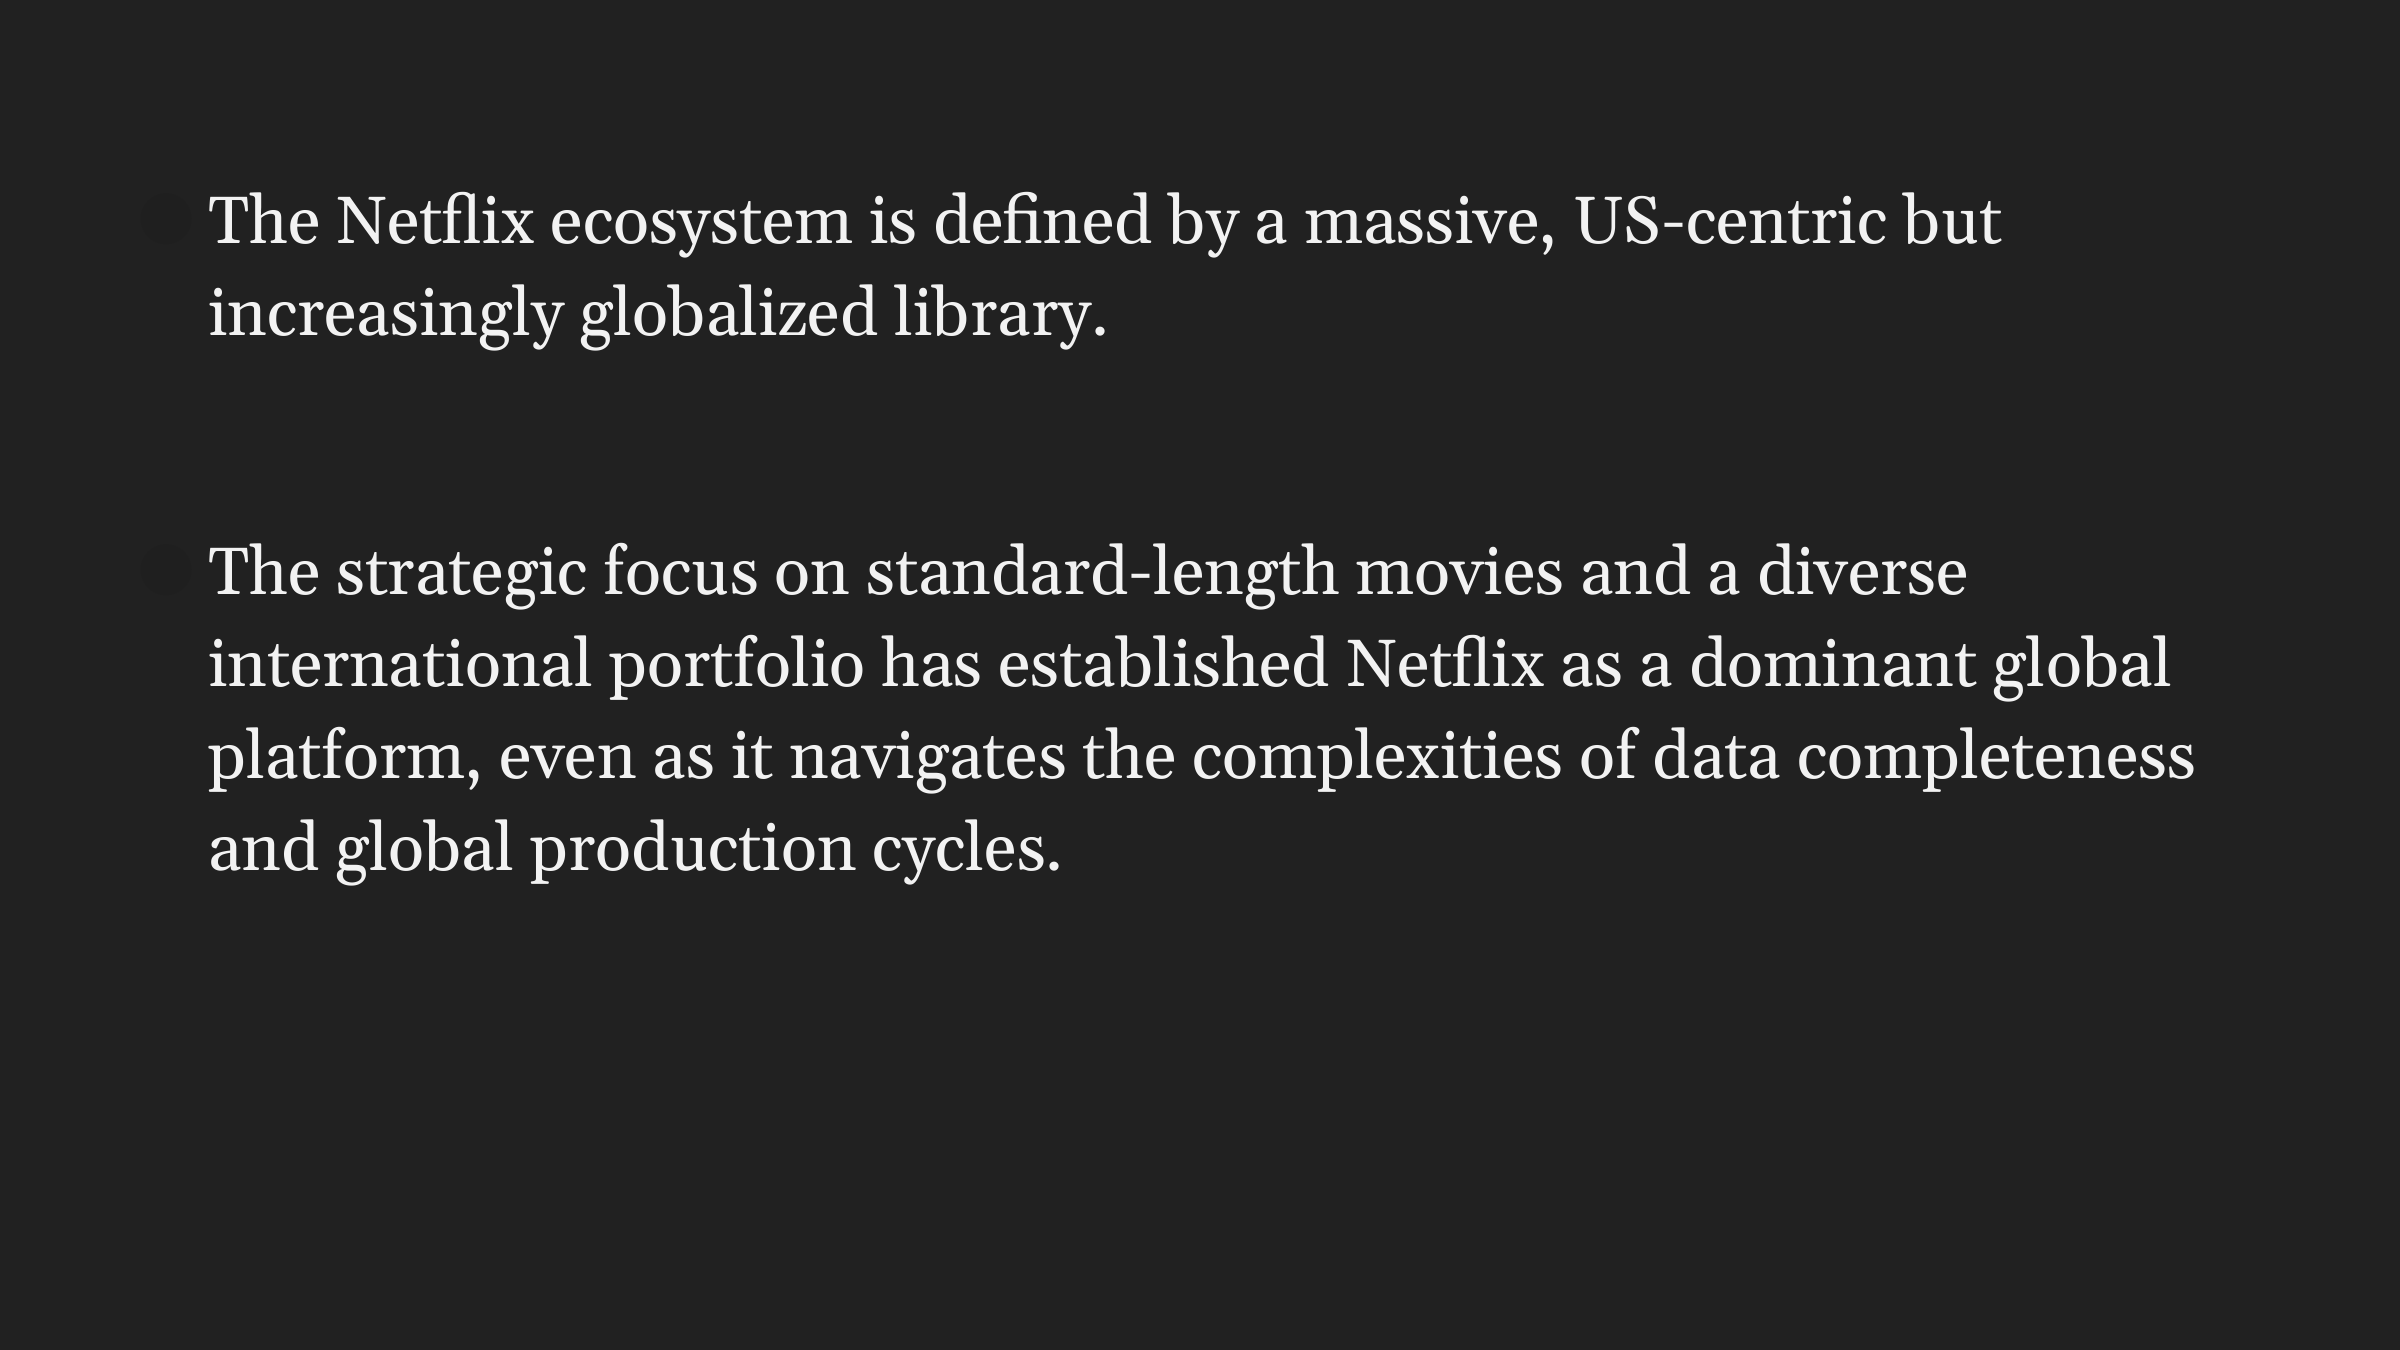

The Netflix ecosystem is defined by a massive, US-centric but increasingly globalized library.

The strategic focus on standard-length movies and a diverse international portfolio has established Netflix as a dominant global platform, even as it navigates the complexities of data completeness and global production cycles.